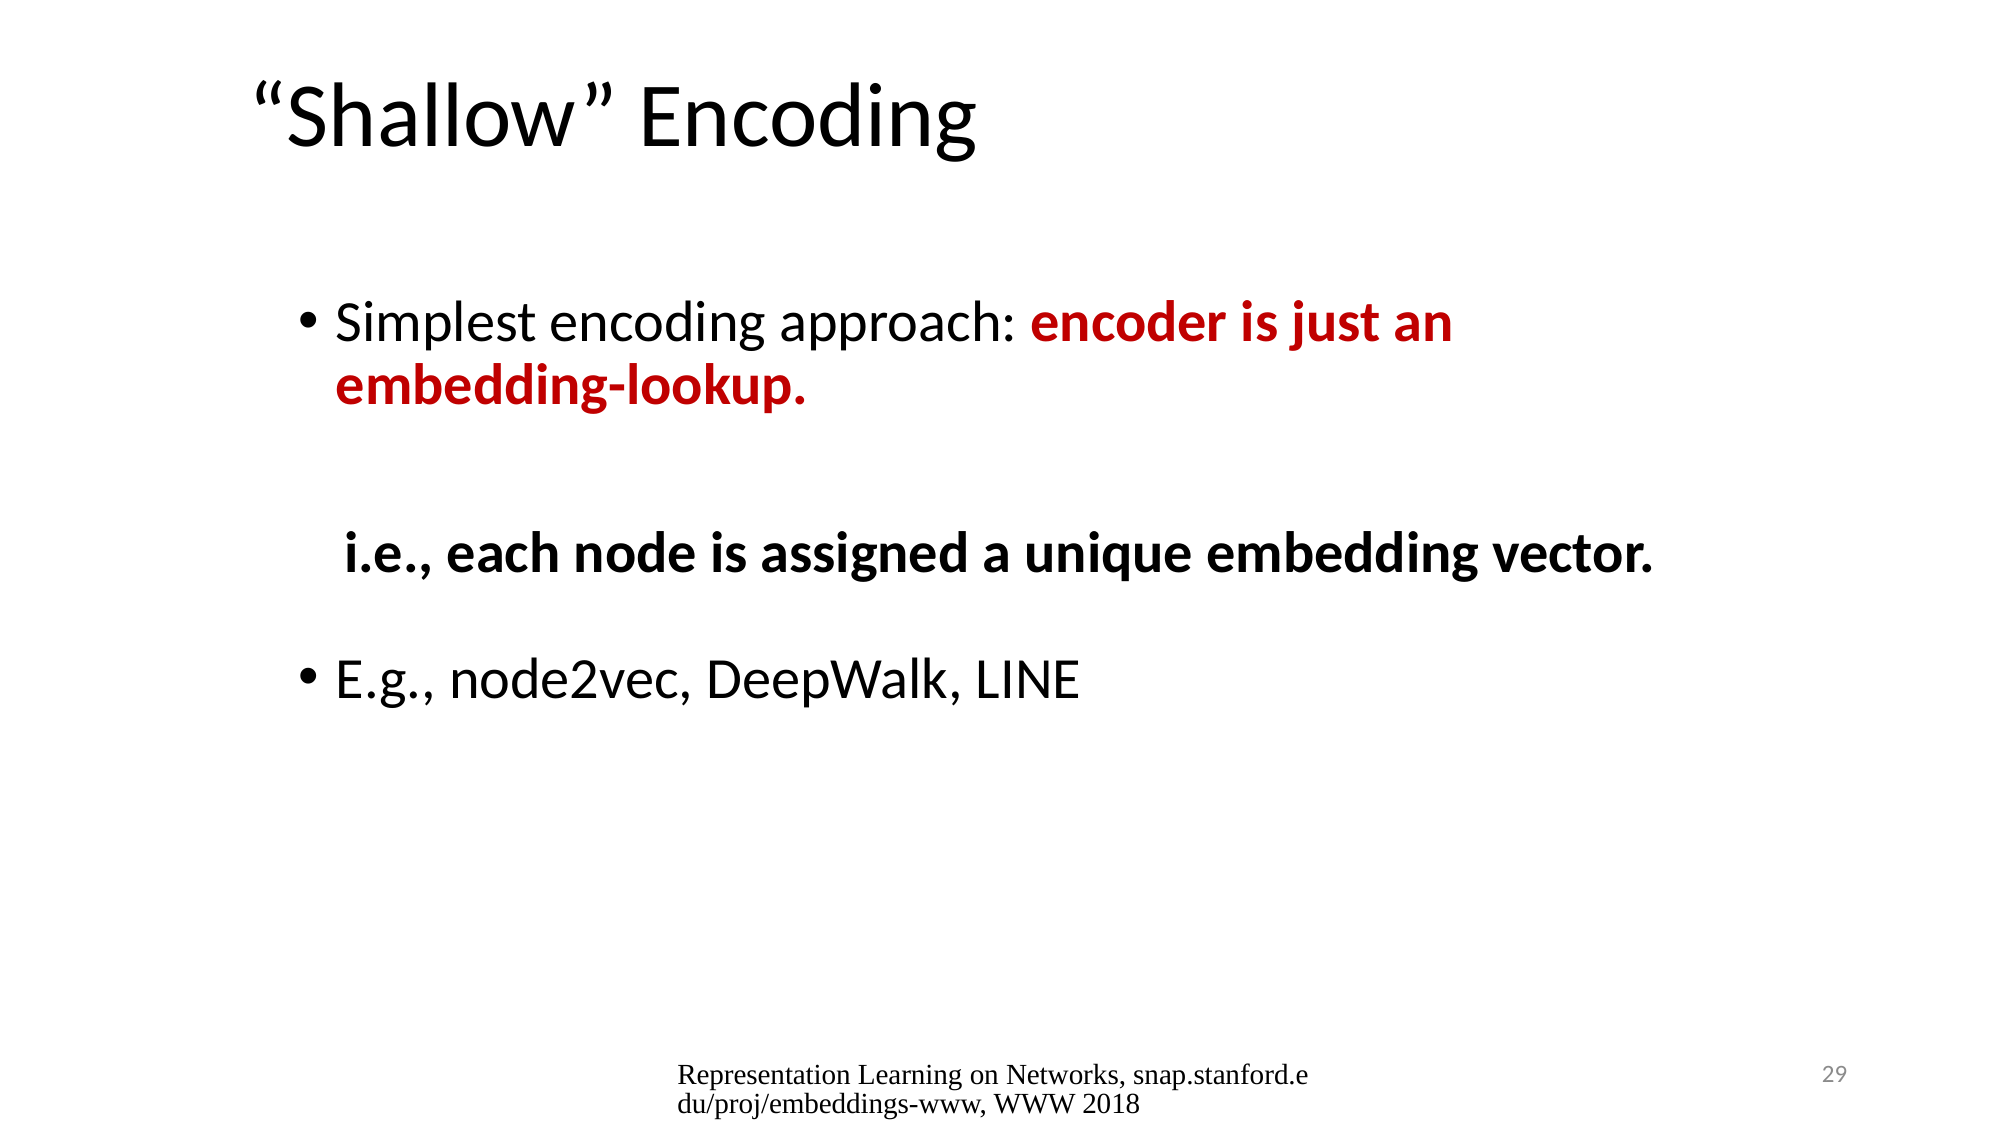

# “Shallow” Encoding
Simplest encoding approach: encoder is just an embedding-lookup.

i.e., each node is assigned a unique embedding vector.
E.g., node2vec, DeepWalk, LINE
Representation Learning on Networks, snap.stanford.edu/proj/embeddings-www, WWW 2018
29